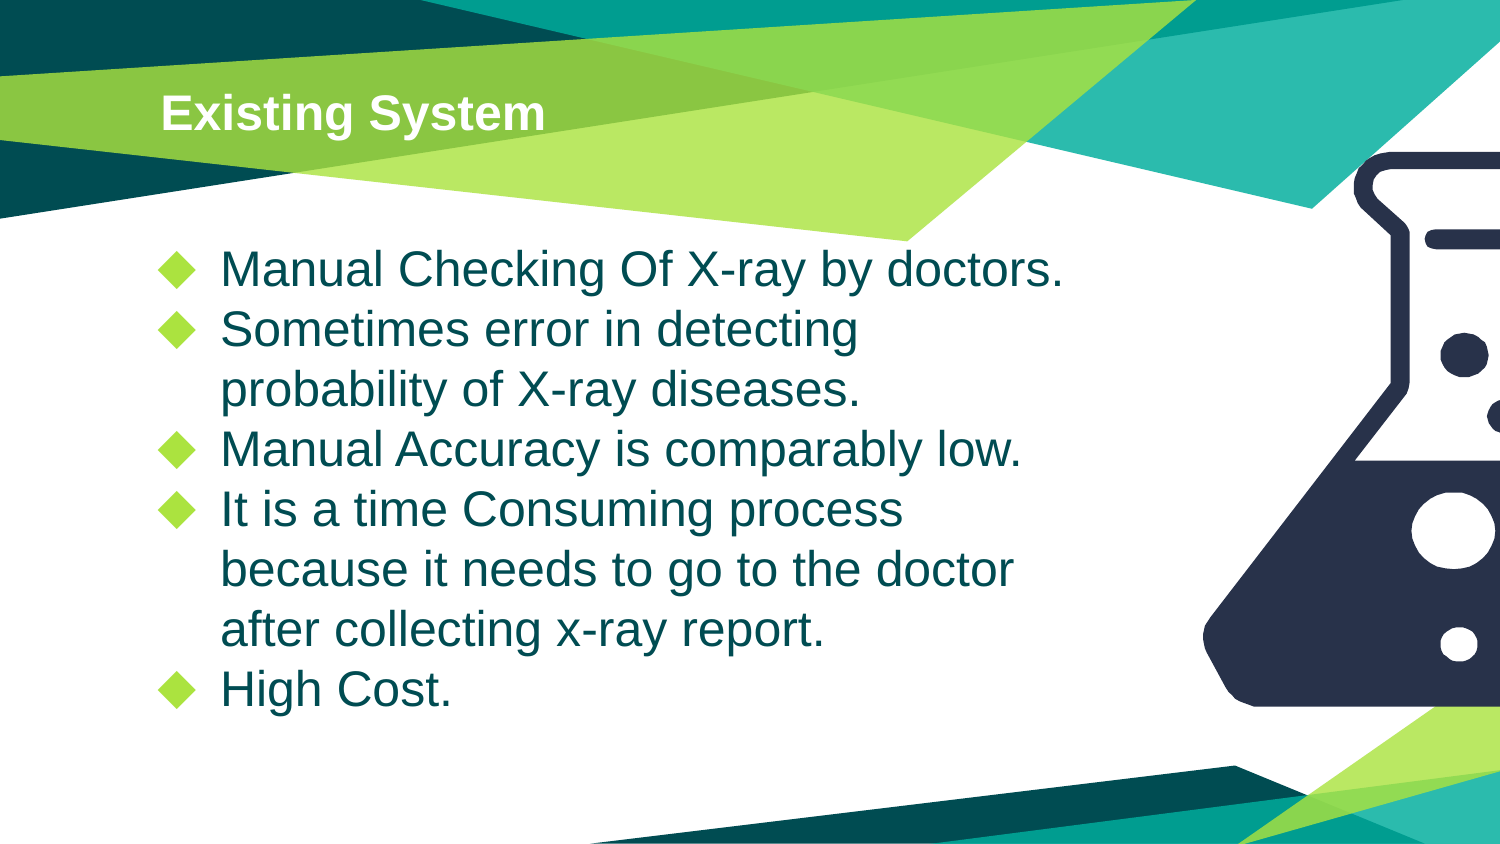

# Existing System

Manual Checking Of X-ray by doctors.
Sometimes error in detecting  probability of X-ray diseases.
Manual Accuracy is comparably low.
It is a time Consuming process because it needs to go to the doctor after collecting x-ray report.
High Cost.